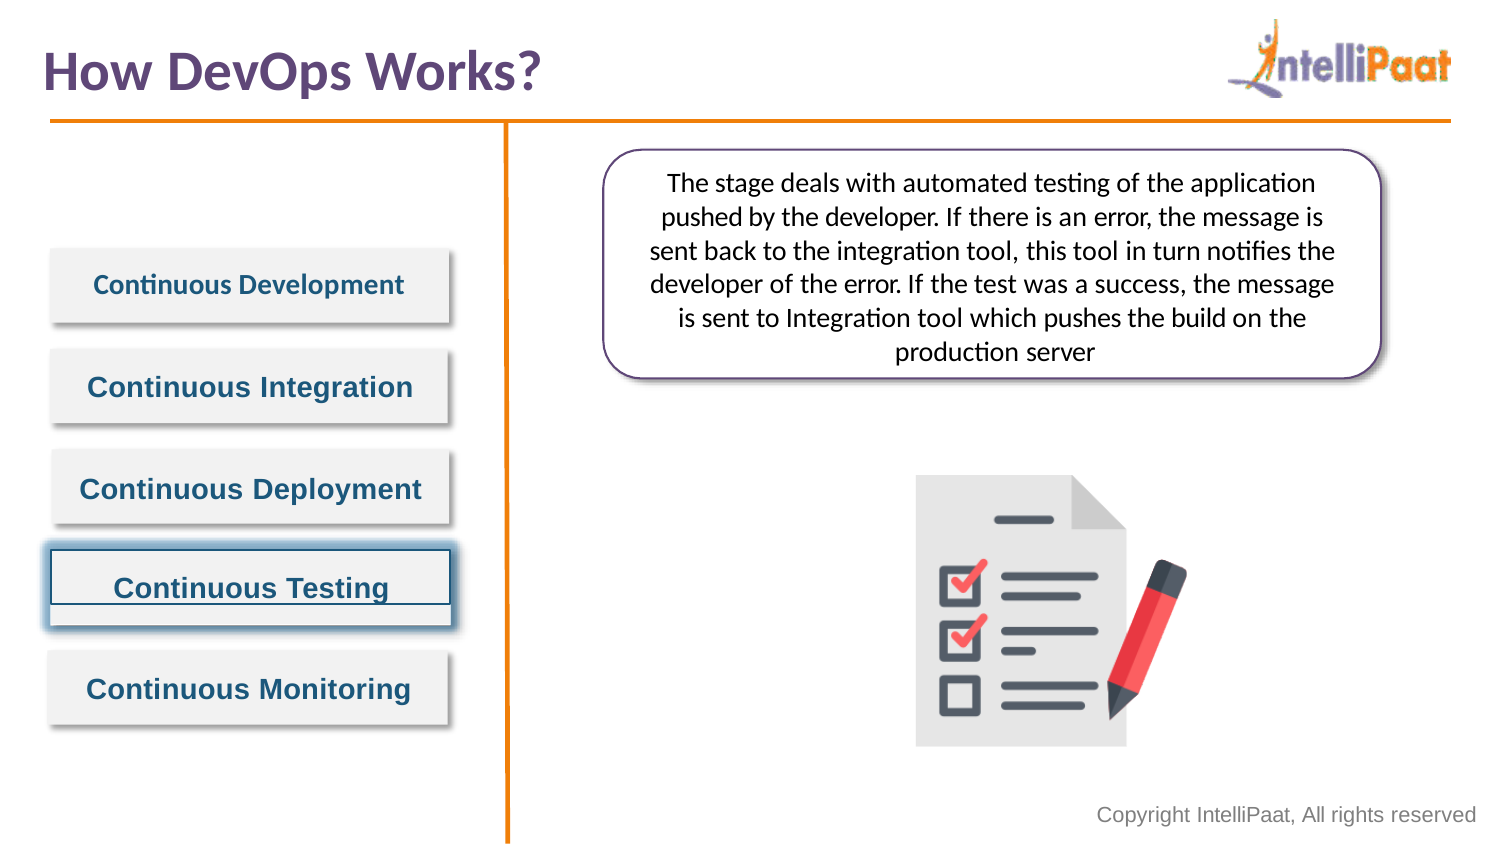

# How DevOps Works?

The stage deals with automated testing of the application  pushed by the developer. If there is an error, the message is  sent back to the integration tool, this tool in turn notifies the  developer of the error. If the test was a success, the message  is sent to Integration tool which pushes the build on the  production server

Continuous Development

Continuous Integration

Continuous Deployment

Continuous Testing

Continuous Monitoring
Copyright IntelliPaat, All rights reserved